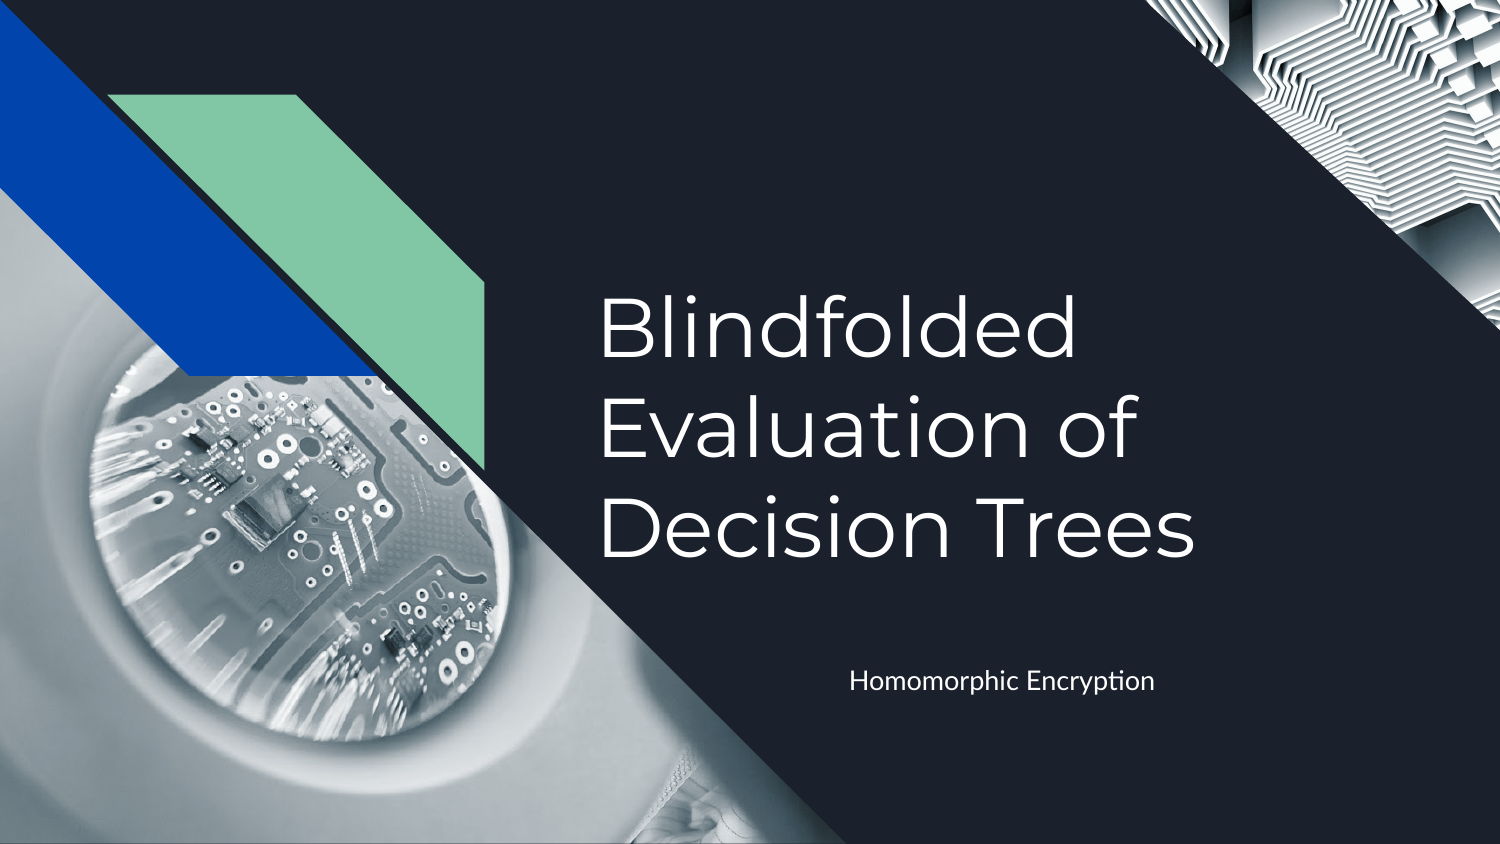

# Blindfolded Evaluation of Decision Trees
Homomorphic Encryption